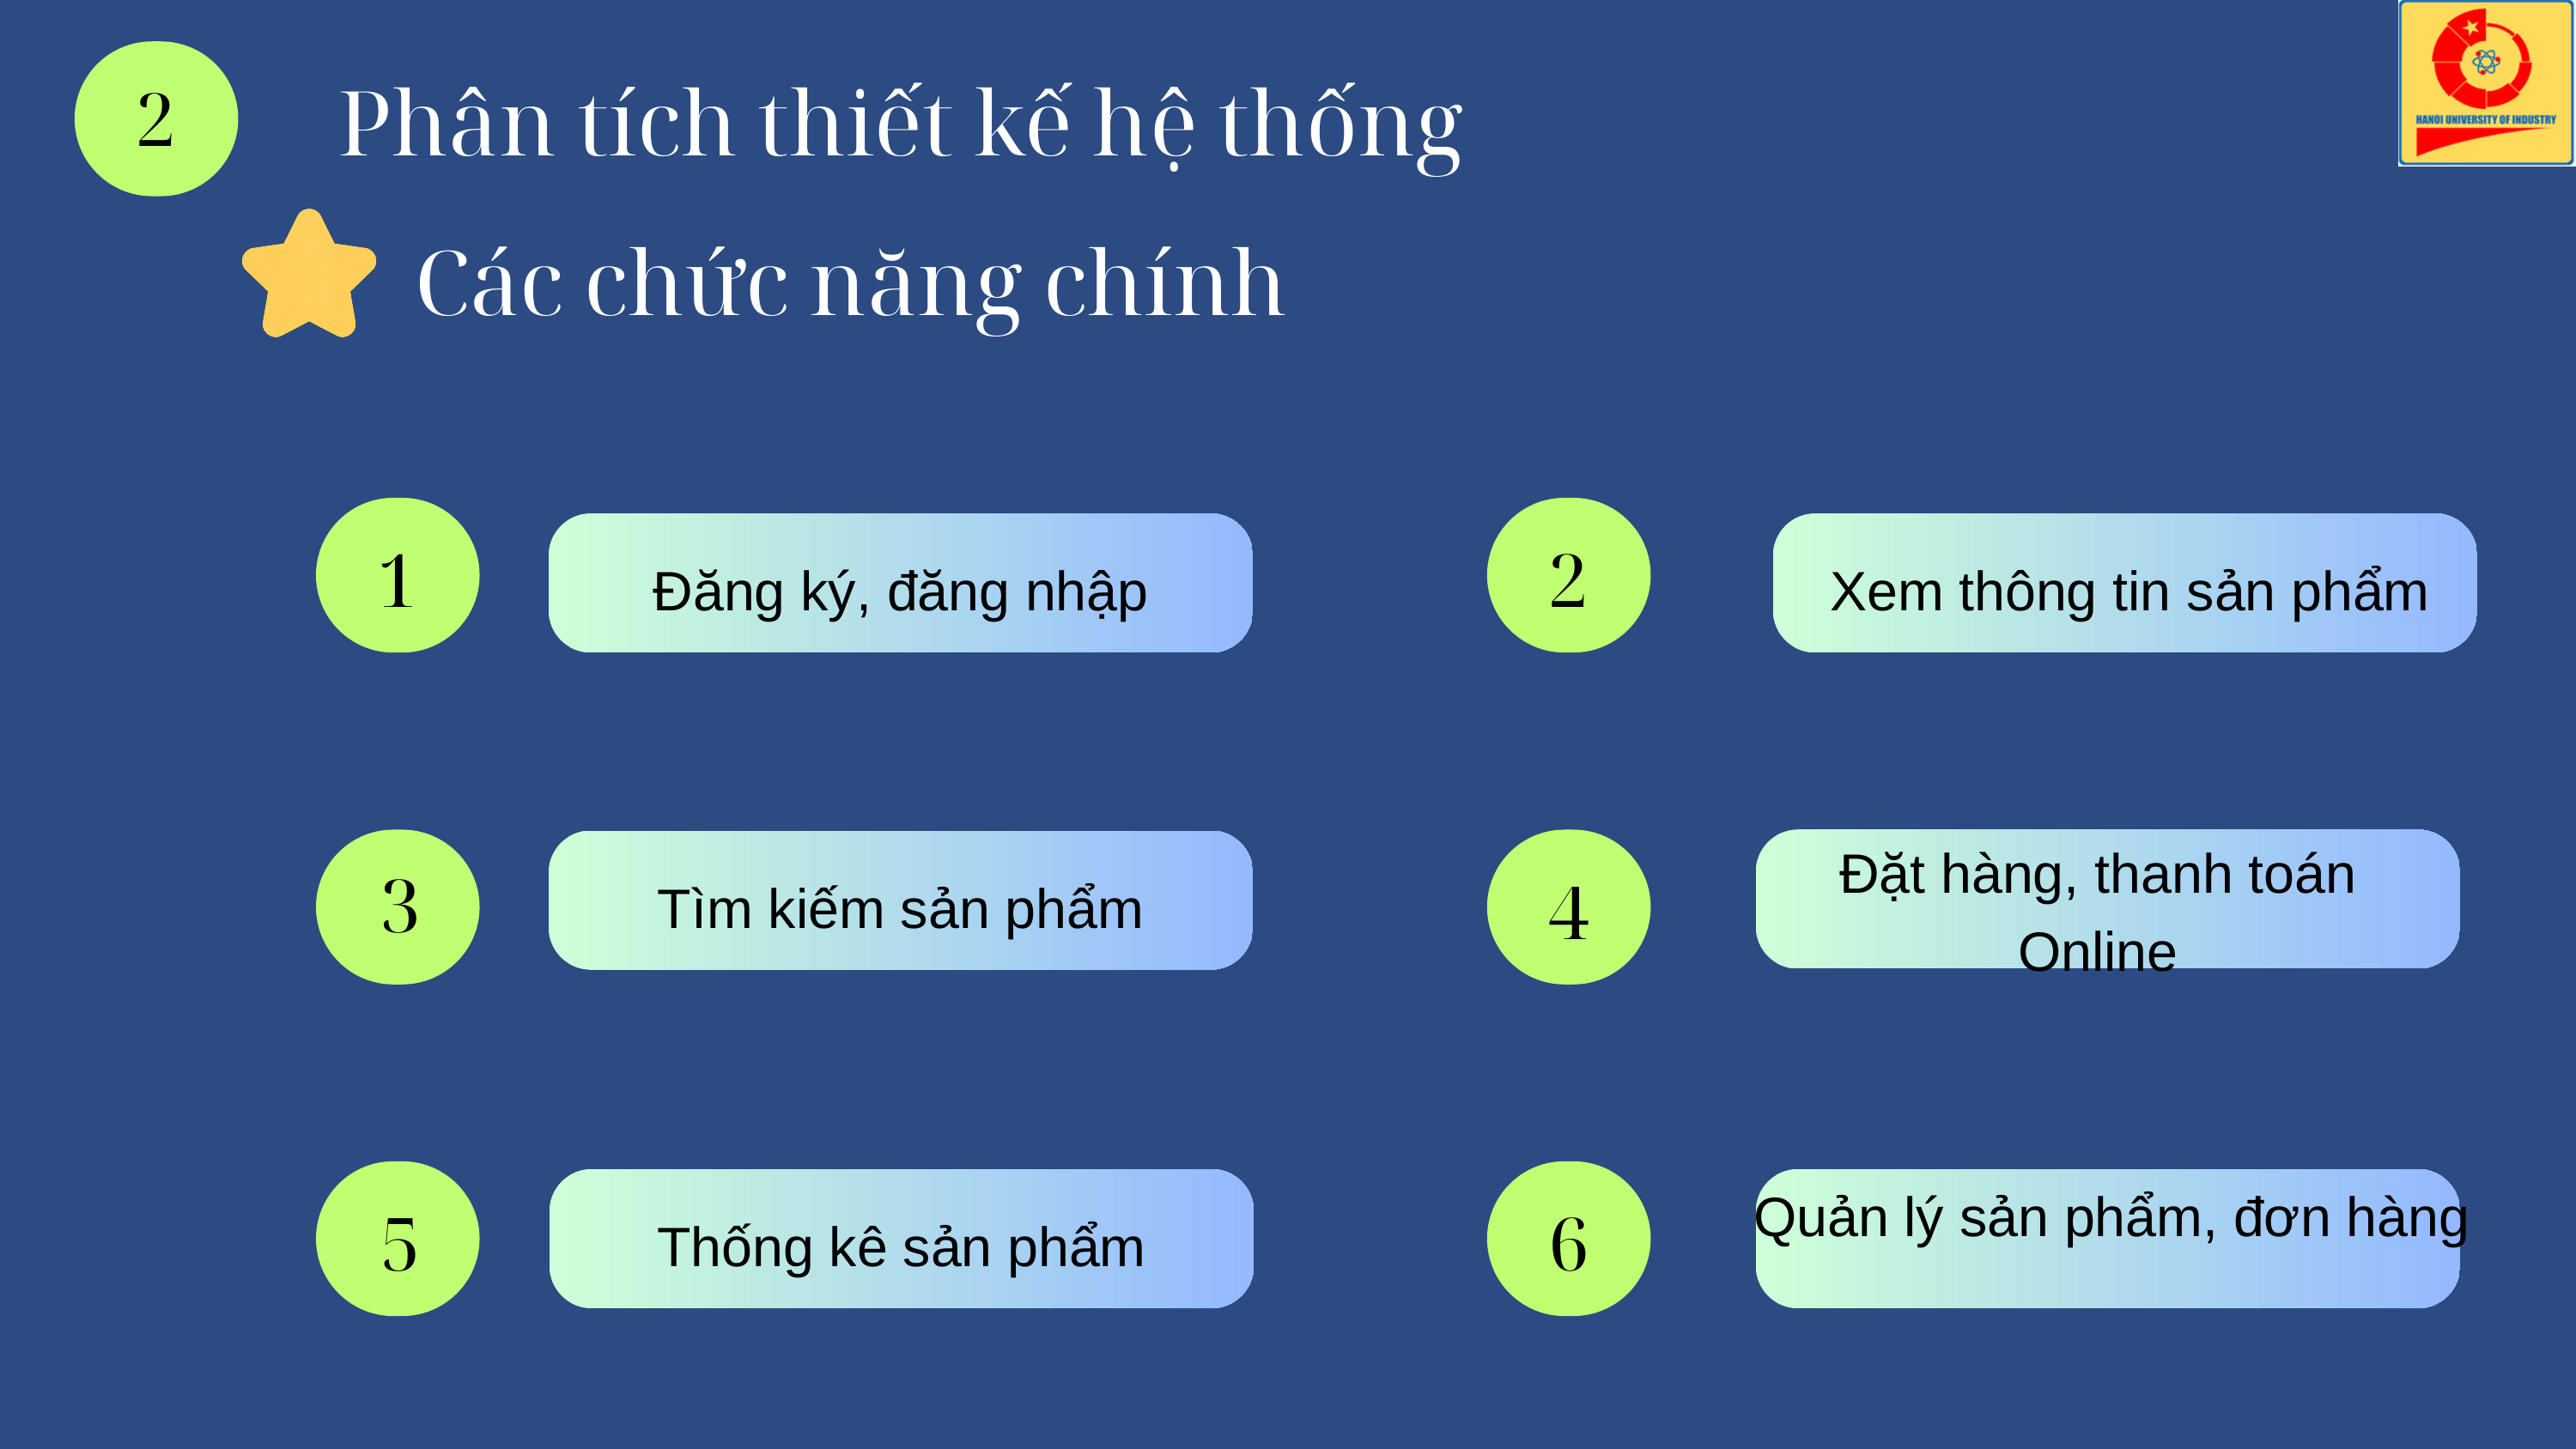

Phân tích thiết kế hệ thống
2

Các chức năng chính

1
2
Đăng ký, đăng nhập
Xem thông tin sản phẩm
Đặt hàng, thanh toán Online

3
4
Tìm kiếm sản phẩm

Quản lý sản phẩm, đơn hàng
5
6
Thống kê sản phẩm